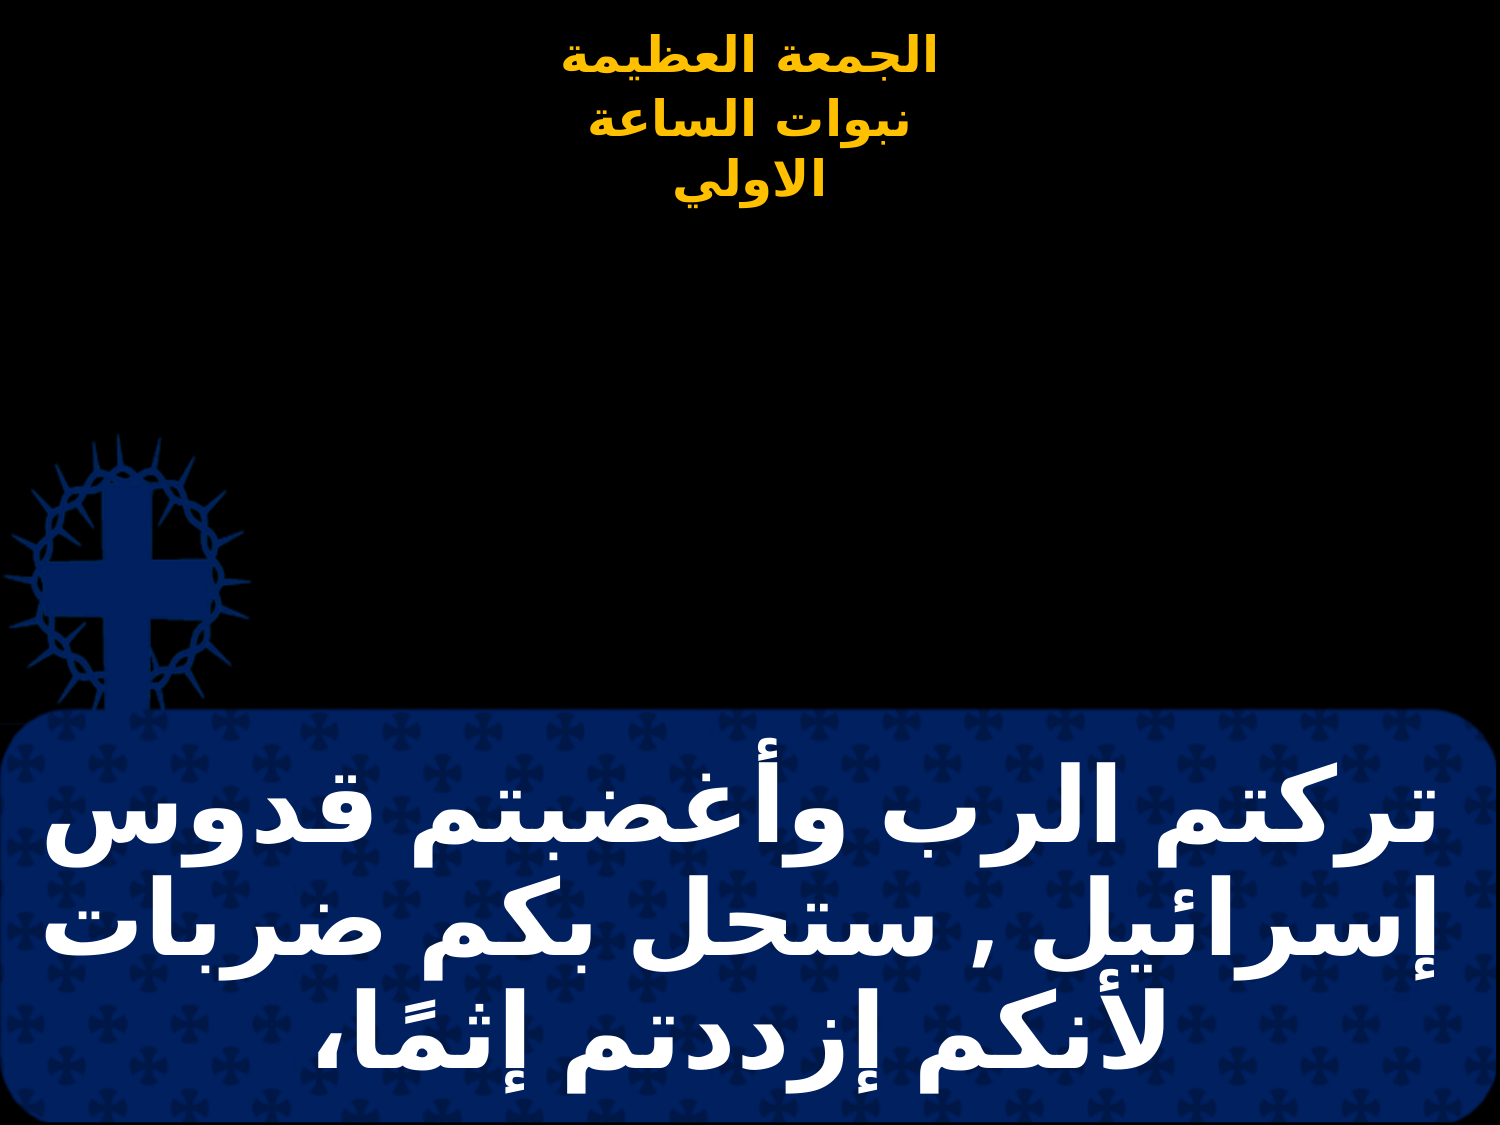

# تركتم الرب وأغضبتم قدوس إسرائيل , ستحل بكم ضربات لأنكم إزددتم إثمًا،